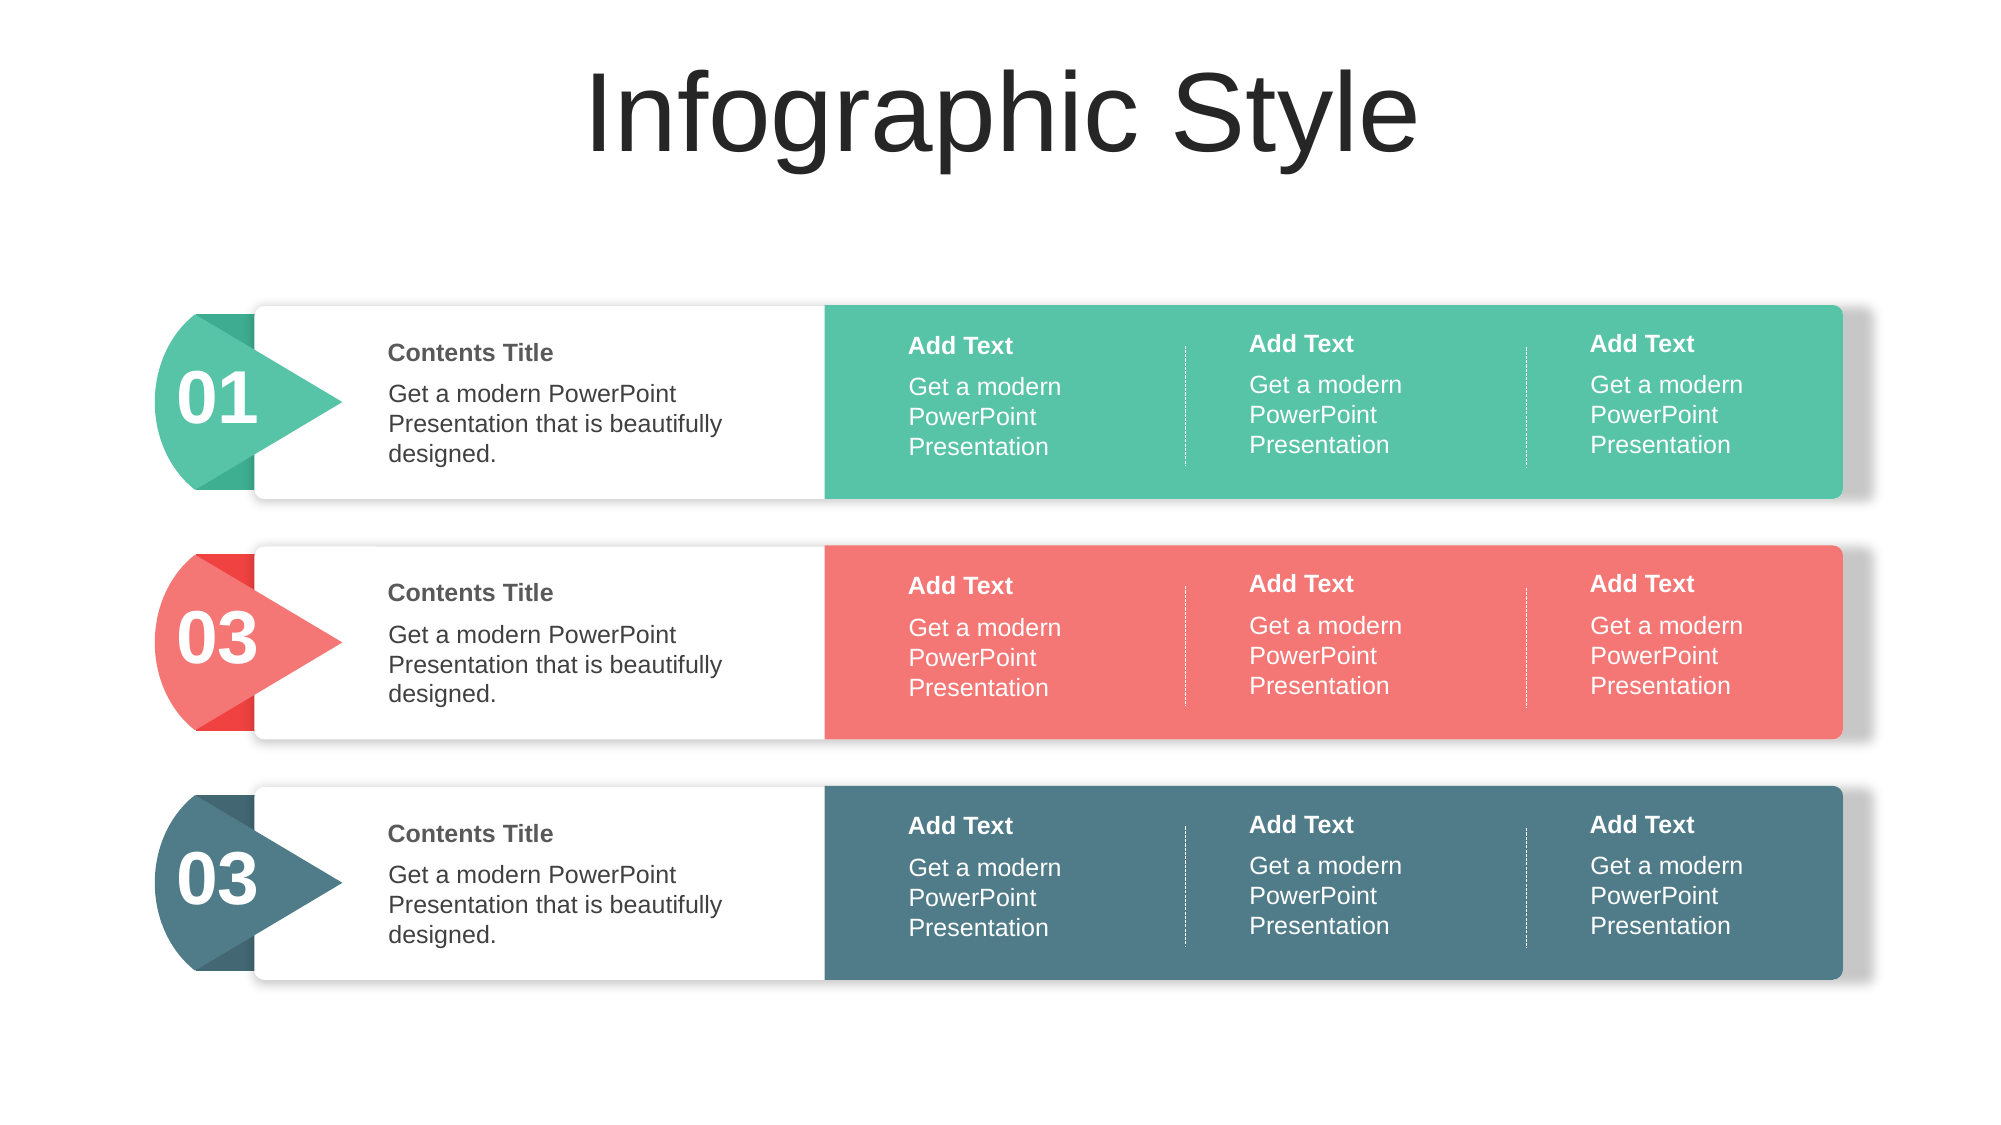

Infographic Style

Add Text
Get a modern PowerPoint  Presentation
Add Text
Get a modern PowerPoint  Presentation
Add Text
Get a modern PowerPoint  Presentation
Contents Title
Get a modern PowerPoint  Presentation that is beautifully designed.
01

Add Text
Get a modern PowerPoint  Presentation
Add Text
Get a modern PowerPoint  Presentation
Add Text
Get a modern PowerPoint  Presentation
Contents Title
Get a modern PowerPoint  Presentation that is beautifully designed.
03

Add Text
Get a modern PowerPoint  Presentation
Add Text
Get a modern PowerPoint  Presentation
Add Text
Get a modern PowerPoint  Presentation
Contents Title
Get a modern PowerPoint  Presentation that is beautifully designed.
03